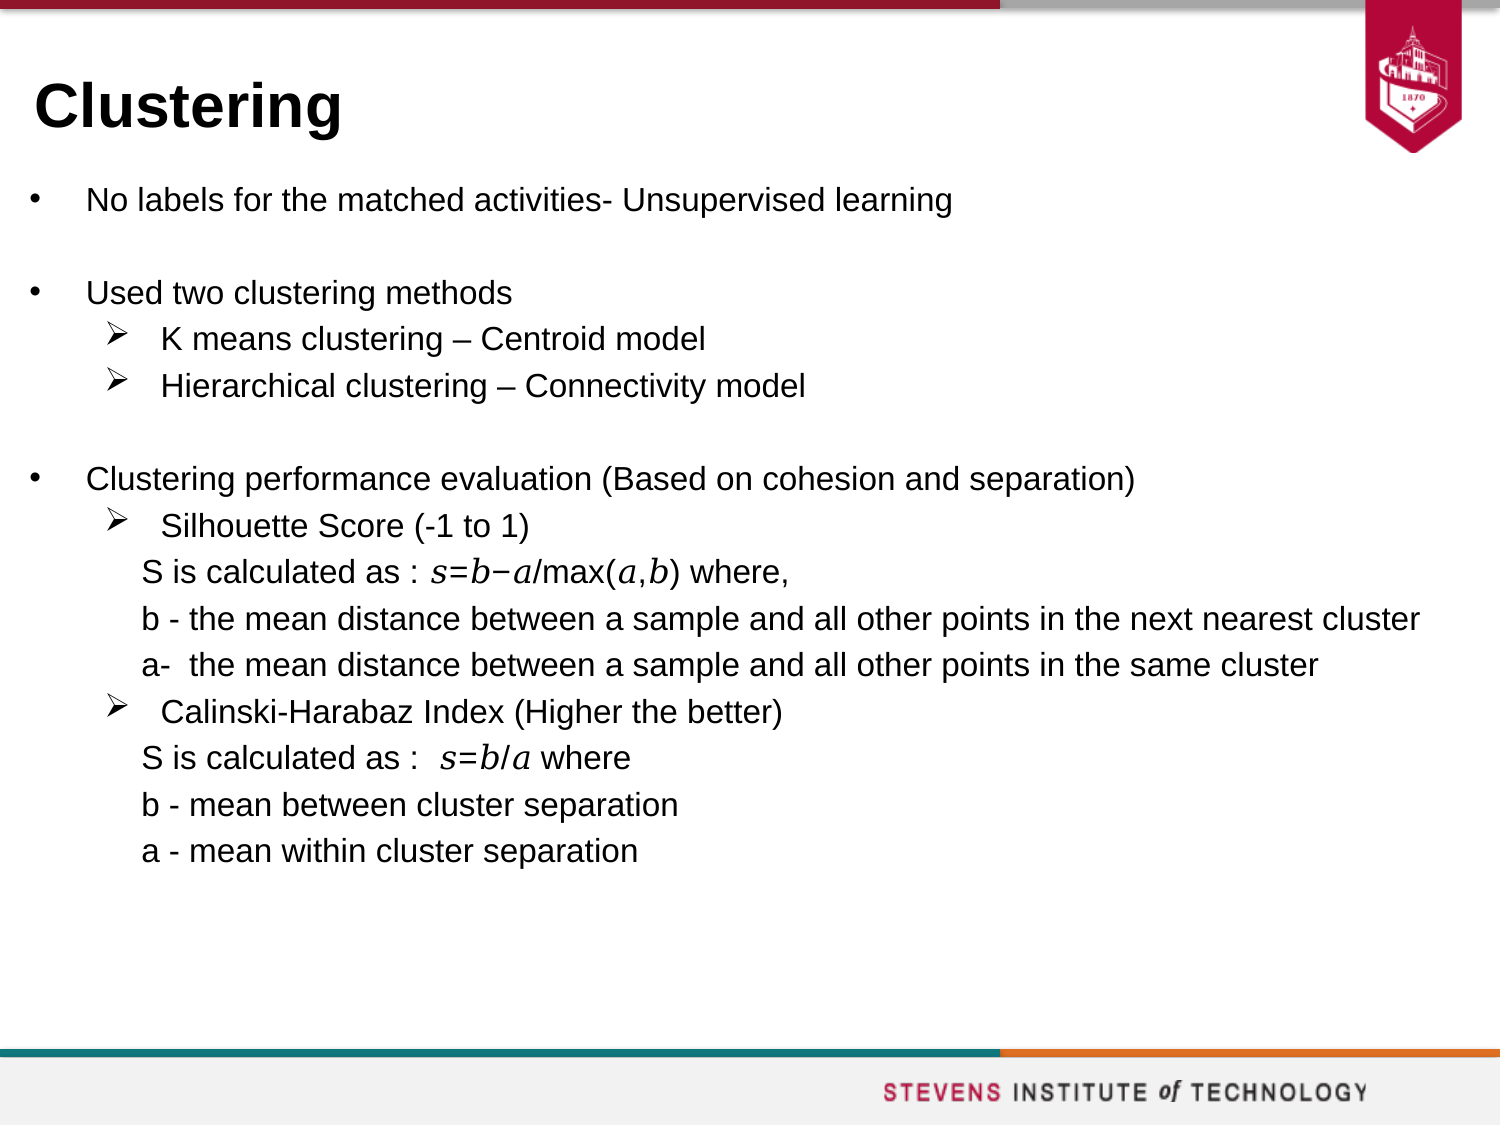

# Clustering
No labels for the matched activities- Unsupervised learning

Used two clustering methods
 K means clustering – Centroid model
 Hierarchical clustering – Connectivity model

Clustering performance evaluation (Based on cohesion and separation)
 Silhouette Score (-1 to 1)
      S is calculated as : 𝑠=𝑏−𝑎/max(𝑎,𝑏) where,
      b - the mean distance between a sample and all other points in the next nearest cluster
      a-  the mean distance between a sample and all other points in the same cluster
 Calinski-Harabaz Index (Higher the better)
      S is calculated as :  𝑠=𝑏/𝑎 where
      b - mean between cluster separation
      a - mean within cluster separation